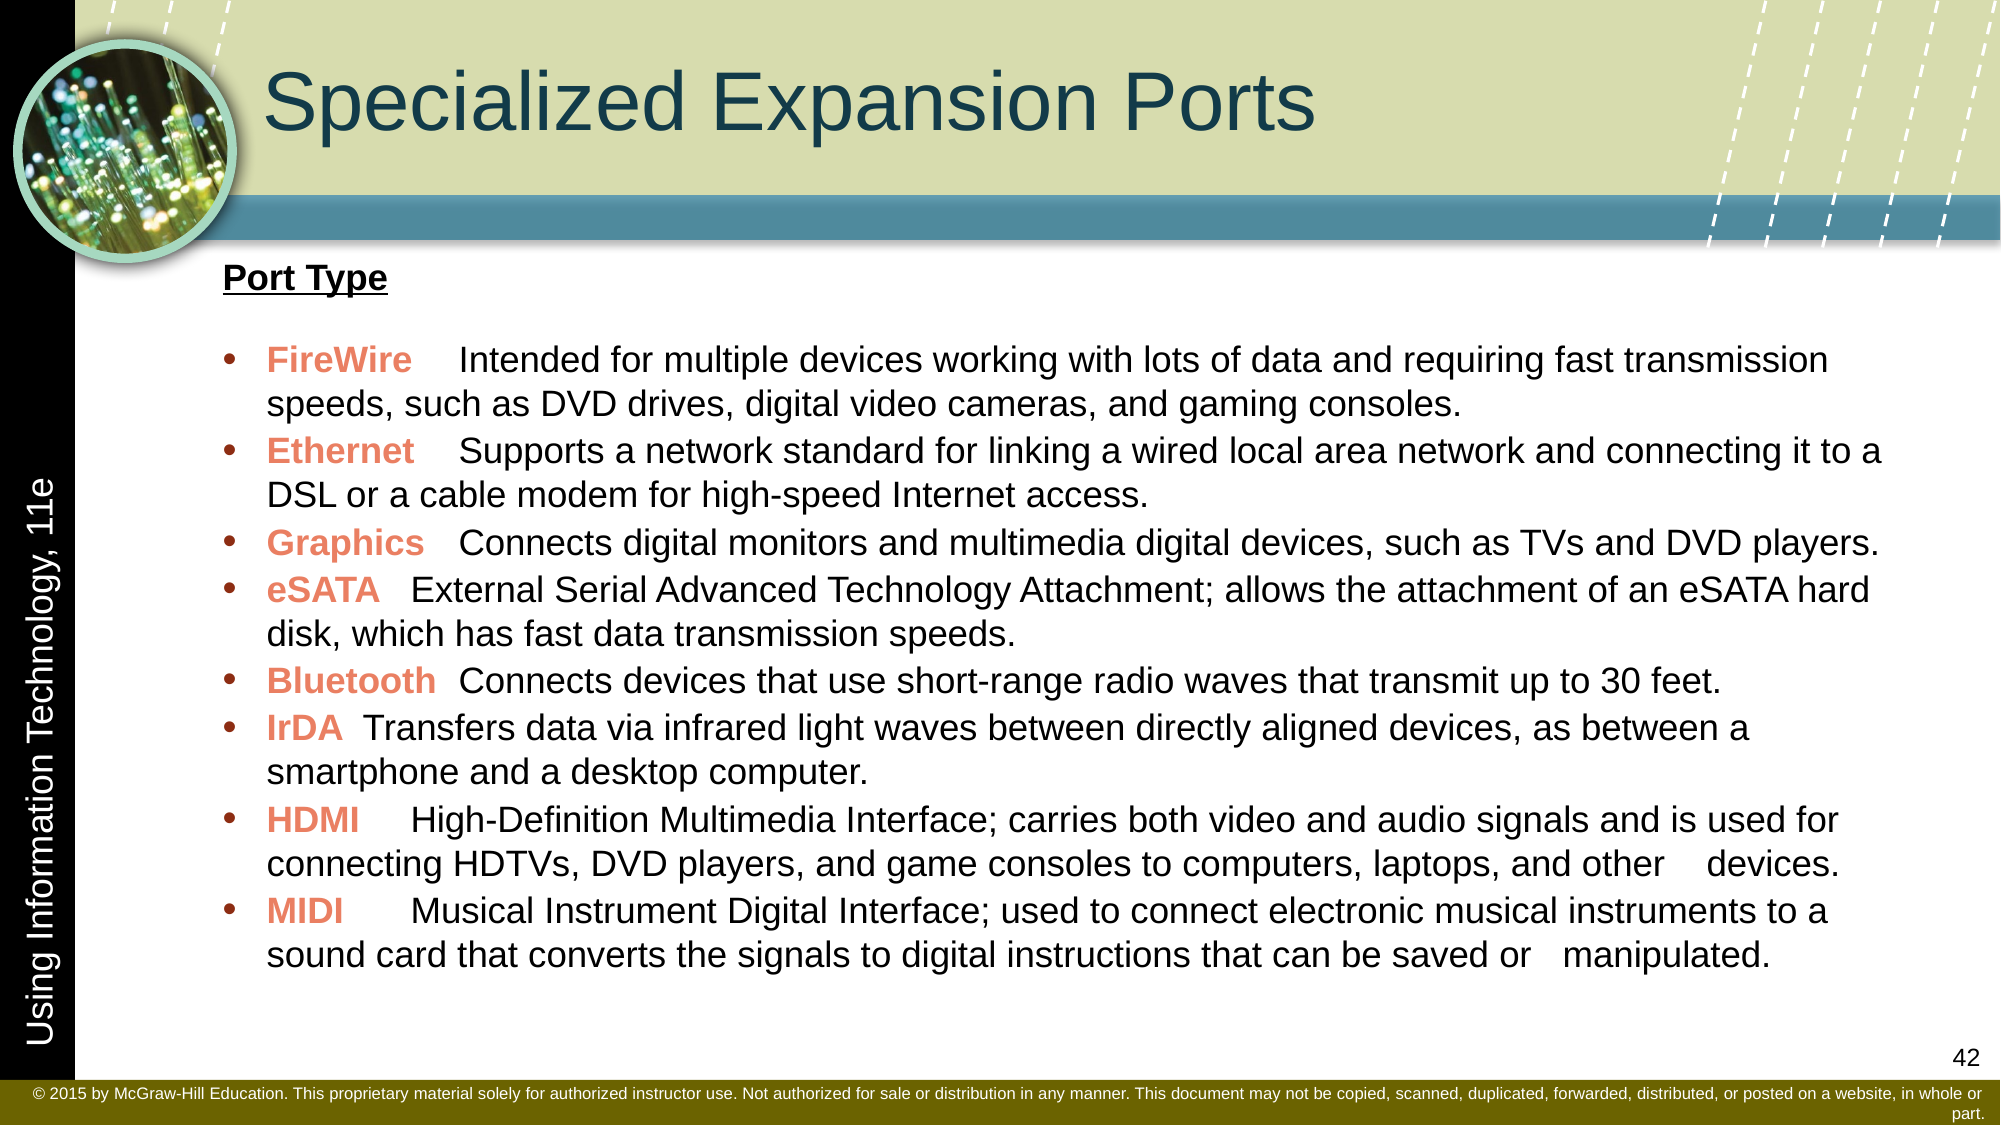

# Specialized Expansion Ports
Port Type

FireWire	Intended for multiple devices working with lots of data and requiring fast transmission 		speeds, such as DVD drives, digital video cameras, and gaming consoles.
Ethernet	Supports a network standard for linking a wired local area network and connecting it to a 		DSL or a cable modem for high-speed Internet access.
Graphics	Connects digital monitors and multimedia digital devices, such as TVs and DVD players.
eSATA		External Serial Advanced Technology Attachment; allows the attachment of an eSATA hard 		disk, which has fast data transmission speeds.
Bluetooth 	Connects devices that use short-range radio waves that transmit up to 30 feet.
IrDA		Transfers data via infrared light waves between directly aligned devices, as between a 		smartphone and a desktop computer.
HDMI  	High-Definition Multimedia Interface; carries both video and audio signals and is used for 		connecting HDTVs, DVD players, and game consoles to computers, laptops, and other 		devices.
MIDI  		Musical Instrument Digital Interface; used to connect electronic musical instruments to a 		sound card that converts the signals to digital instructions that can be saved or 			manipulated.

42